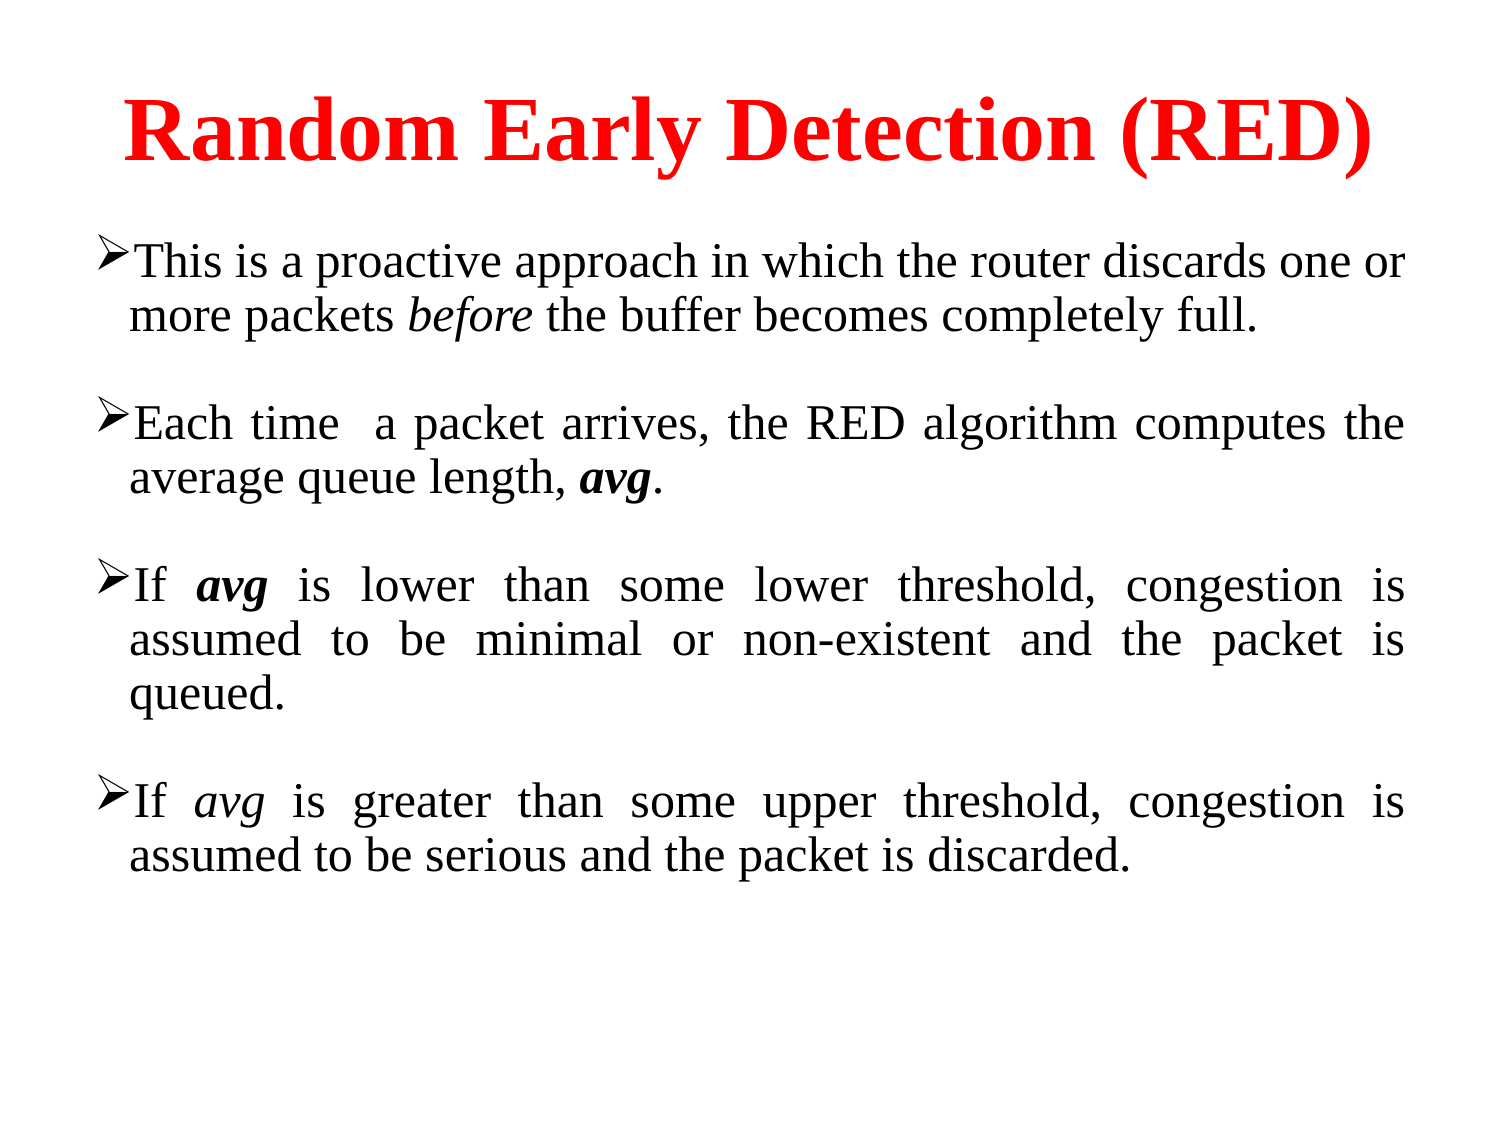

# Random Early Detection (RED)

This is a proactive approach in which the router discards one or more packets before the buffer becomes completely full.

Each time  a packet arrives, the RED algorithm computes the average queue length, avg.

If avg is lower than some lower threshold, congestion is assumed to be minimal or non-existent and the packet is queued.

If avg is greater than some upper threshold, congestion is assumed to be serious and the packet is discarded.